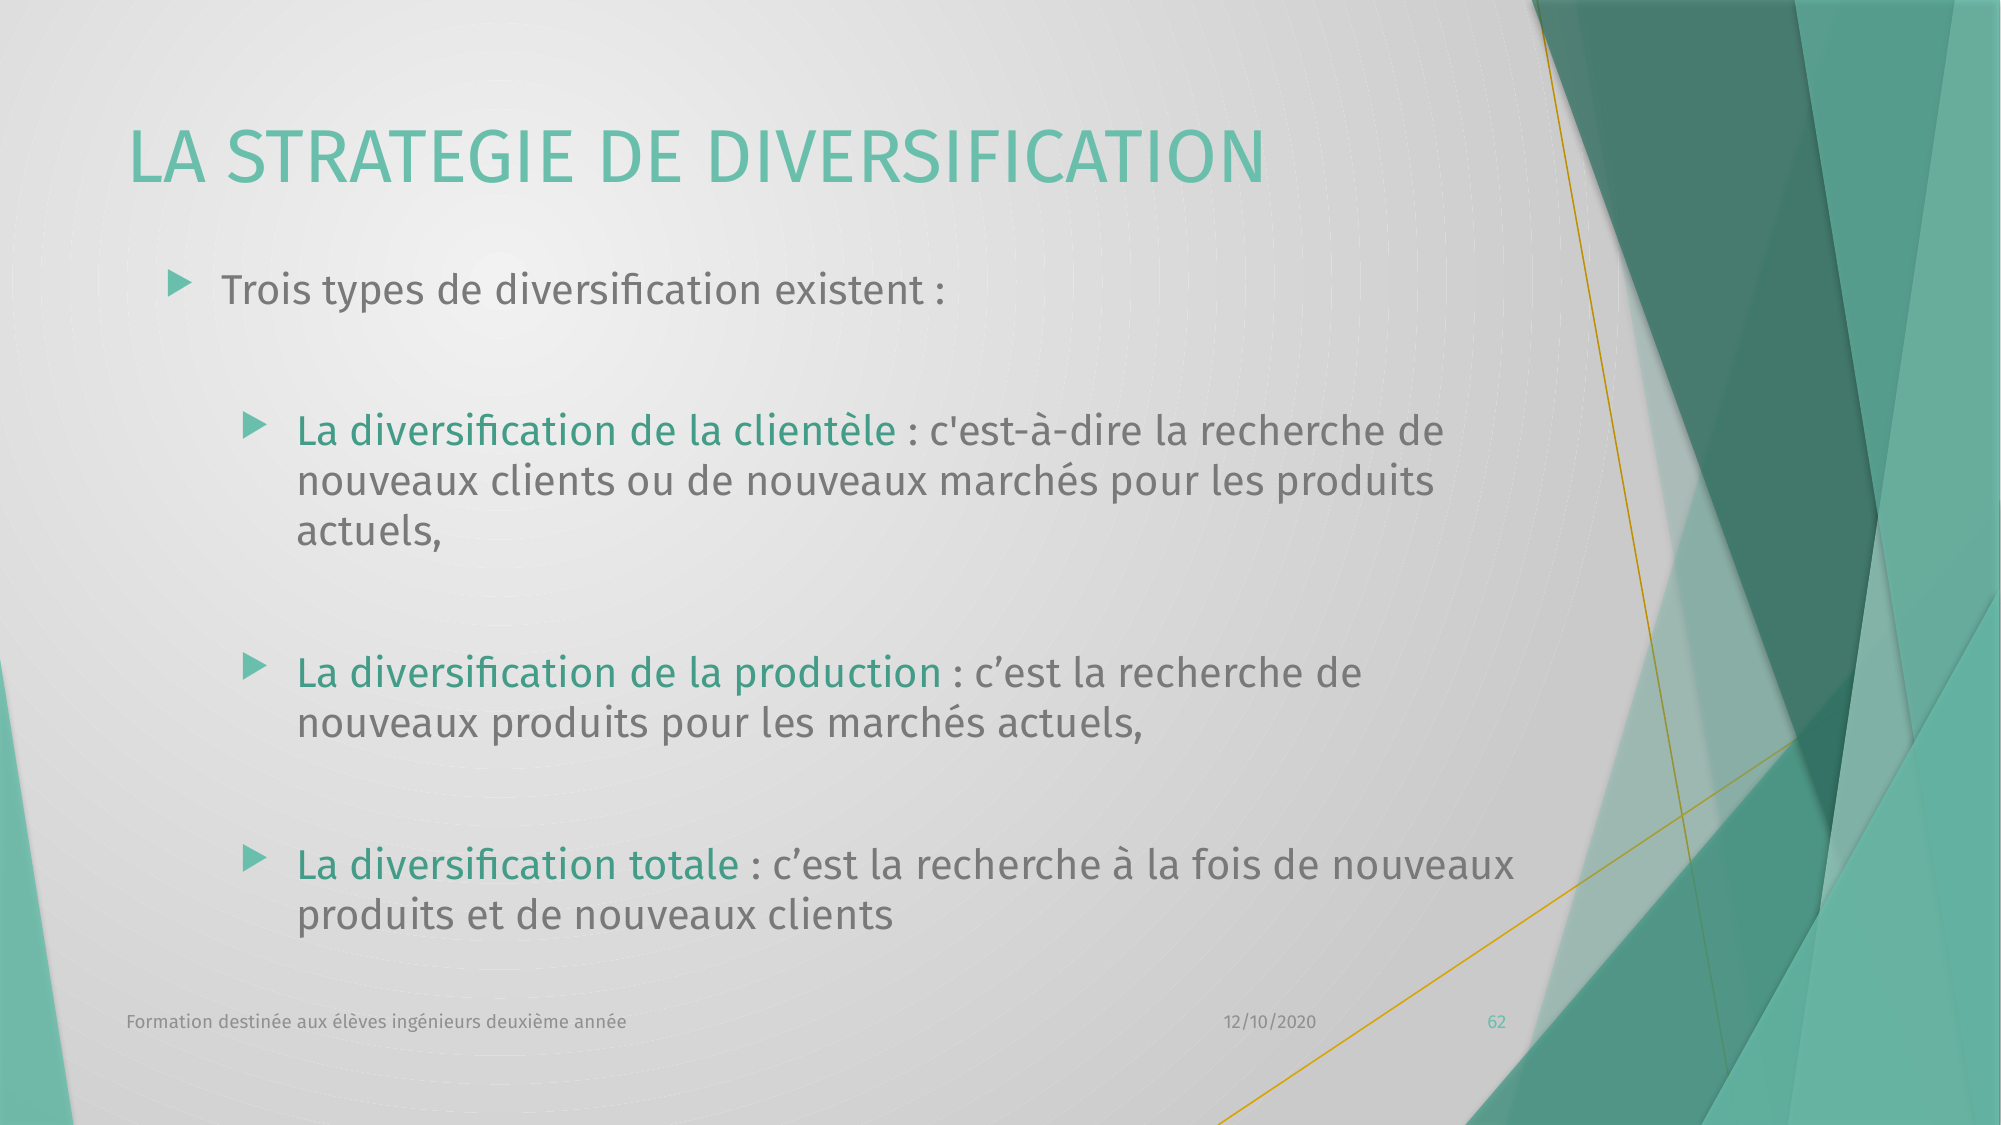

# LA STRATEGIE DE DIVERSIFICATION
Trois types de diversification existent :

La diversification de la clientèle : c'est-à-dire la recherche de nouveaux clients ou de nouveaux marchés pour les produits actuels,

La diversification de la production : c’est la recherche de nouveaux produits pour les marchés actuels,

La diversification totale : c’est la recherche à la fois de nouveaux produits et de nouveaux clients
Formation destinée aux élèves ingénieurs deuxième année
12/10/2020
62